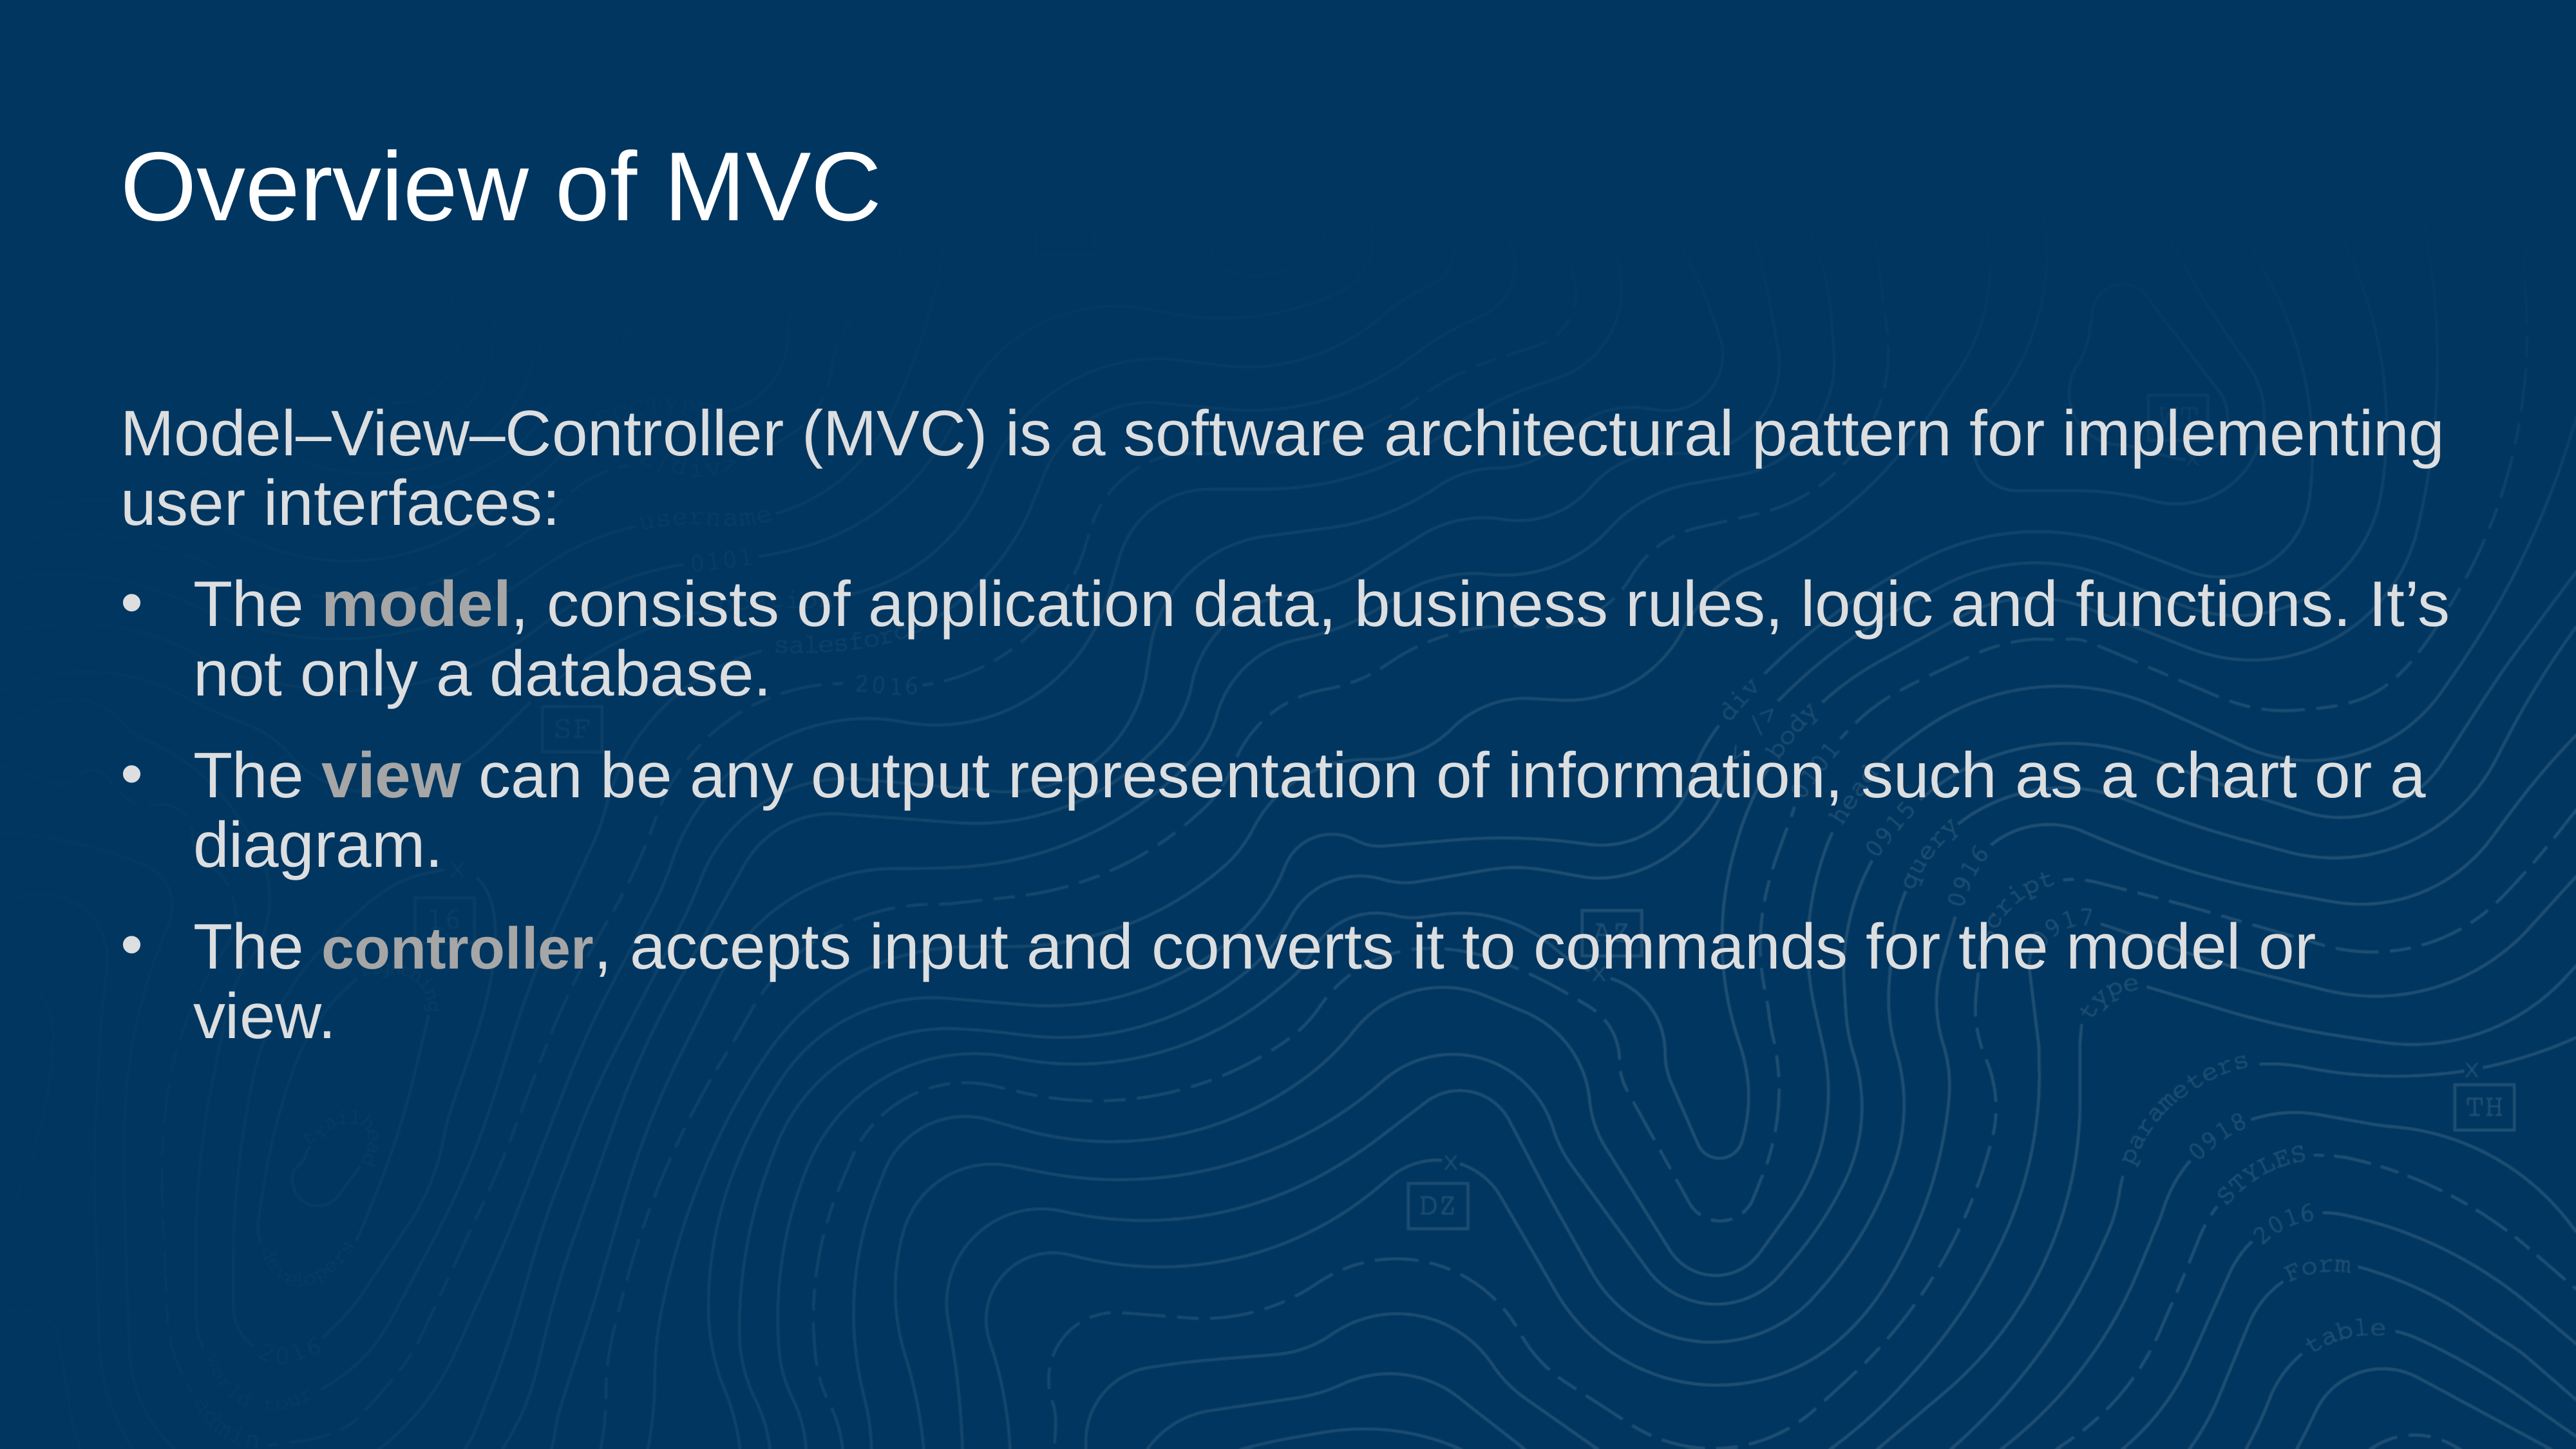

# Overview of MVC
Model–View–Controller (MVC) is a software architectural pattern for implementing user interfaces:
The model, consists of application data, business rules, logic and functions. It’s not only a database.
The view can be any output representation of information, such as a chart or a diagram.
The controller, accepts input and converts it to commands for the model or view.